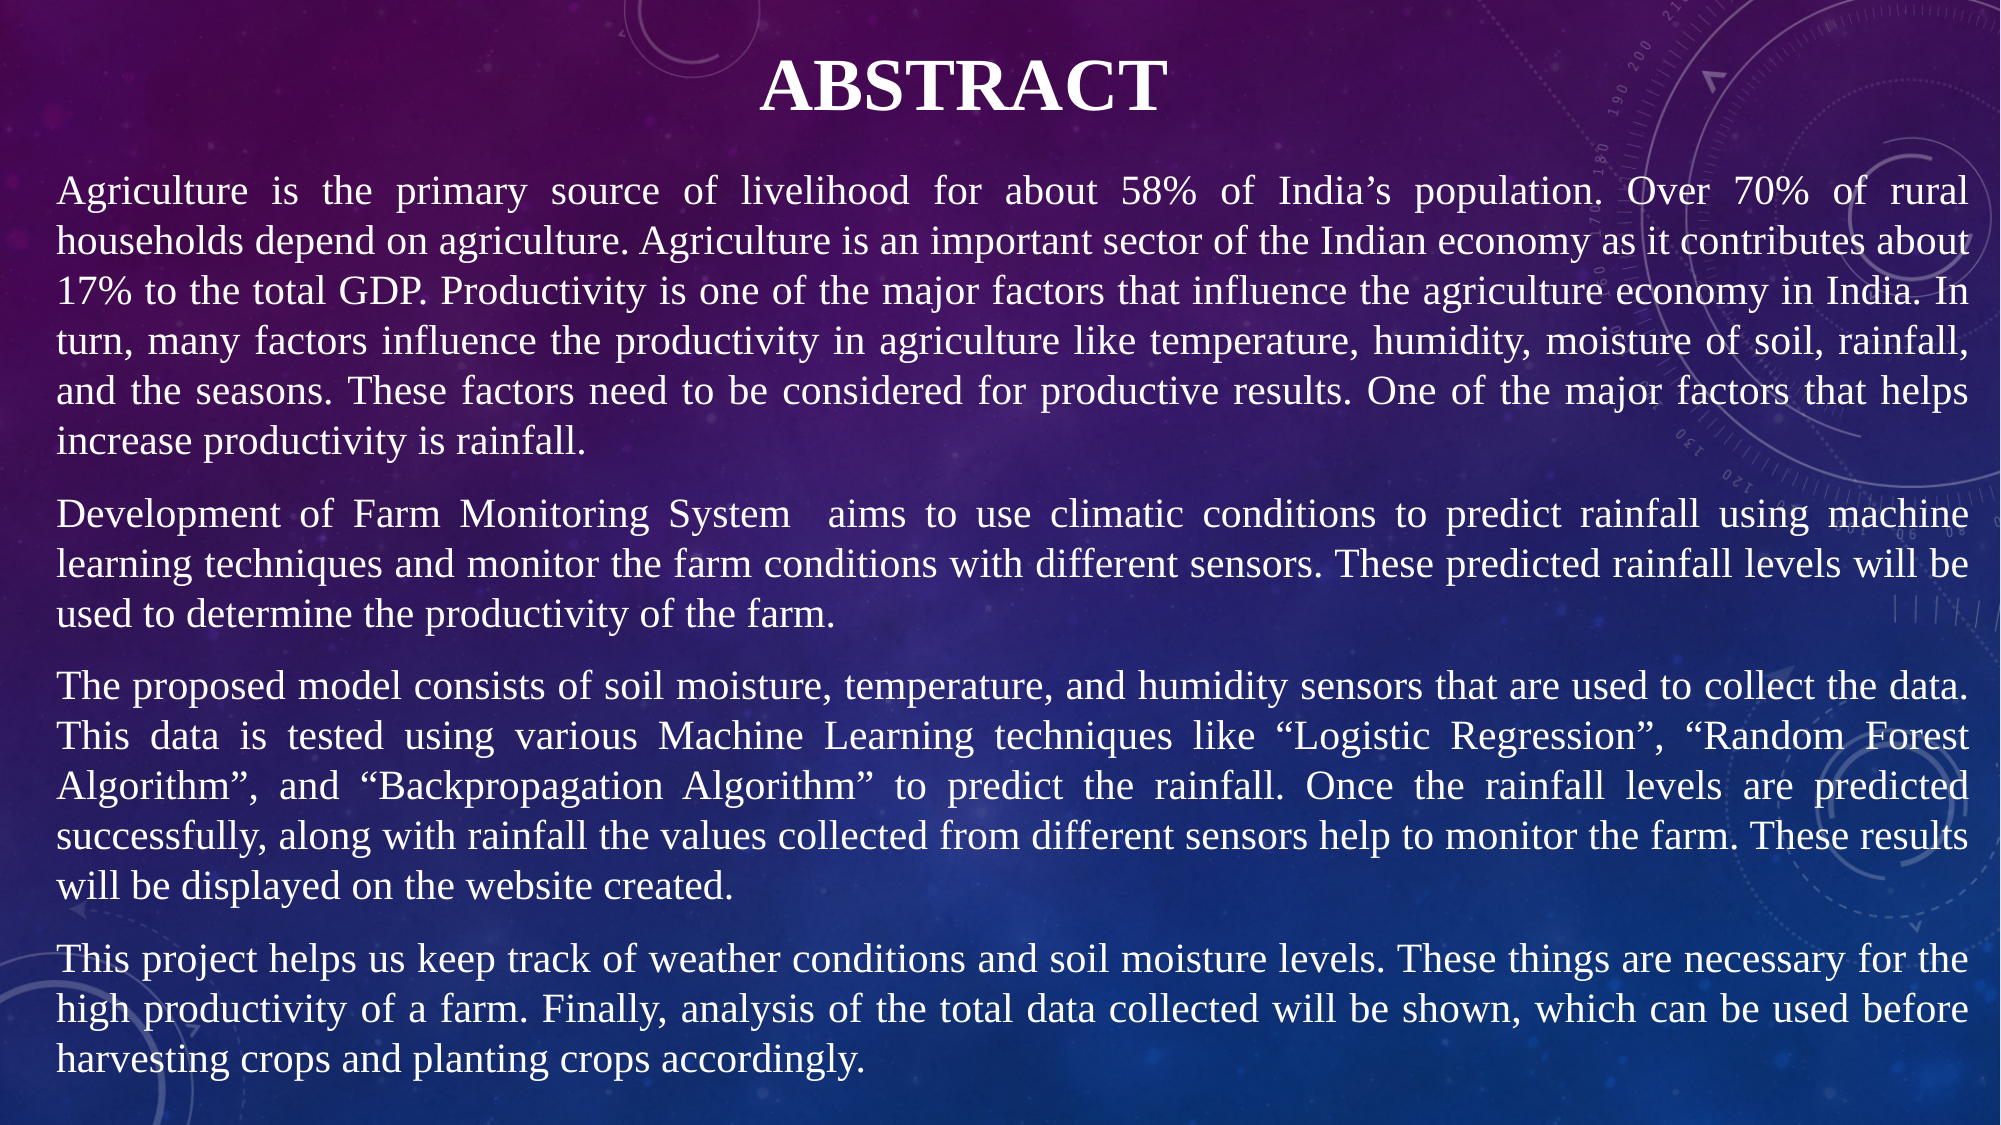

# ABSTRACT
Agriculture is the primary source of livelihood for about 58% of India’s population. Over 70% of rural households depend on agriculture. Agriculture is an important sector of the Indian economy as it contributes about 17% to the total GDP. Productivity is one of the major factors that influence the agriculture economy in India. In turn, many factors influence the productivity in agriculture like temperature, humidity, moisture of soil, rainfall, and the seasons. These factors need to be considered for productive results. One of the major factors that helps increase productivity is rainfall.

Development of Farm Monitoring System  aims to use climatic conditions to predict rainfall using machine learning techniques and monitor the farm conditions with different sensors. These predicted rainfall levels will be used to determine the productivity of the farm.

The proposed model consists of soil moisture, temperature, and humidity sensors that are used to collect the data. This data is tested using various Machine Learning techniques like “Logistic Regression”, “Random Forest Algorithm”, and “Backpropagation Algorithm” to predict the rainfall. Once the rainfall levels are predicted successfully, along with rainfall the values collected from different sensors help to monitor the farm. These results will be displayed on the website created.

This project helps us keep track of weather conditions and soil moisture levels. These things are necessary for the high productivity of a farm. Finally, analysis of the total data collected will be shown, which can be used before harvesting crops and planting crops accordingly.